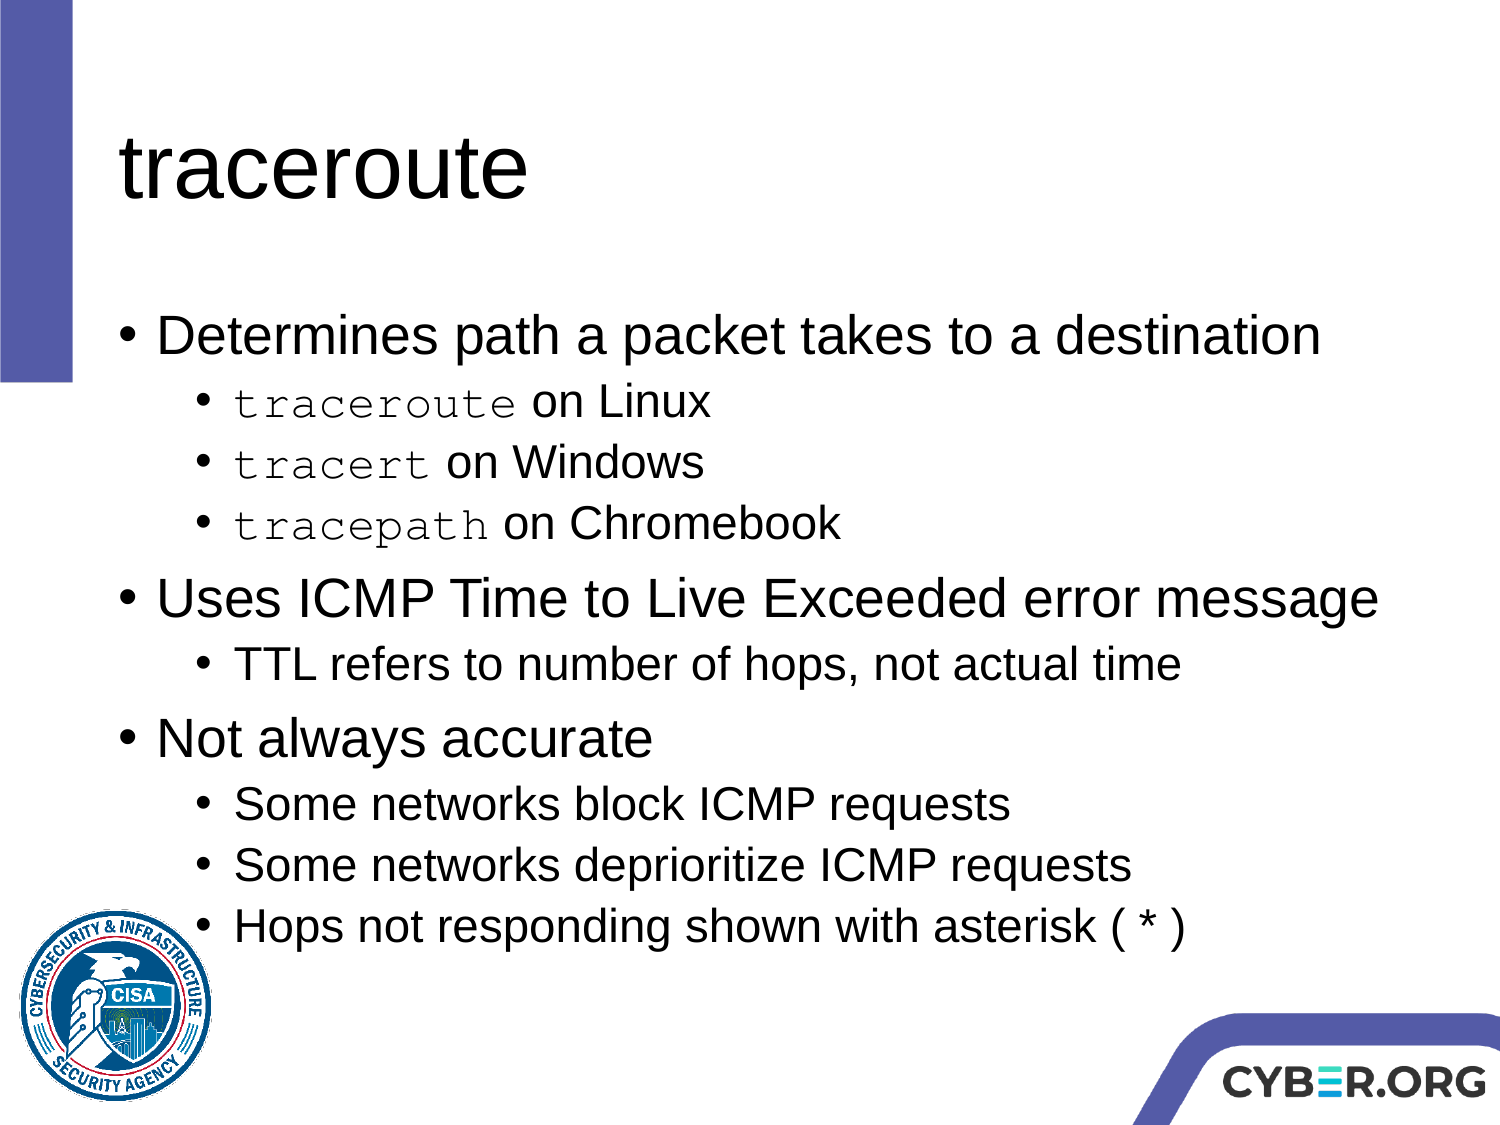

# traceroute
Determines path a packet takes to a destination
traceroute on Linux
tracert on Windows
tracepath on Chromebook
Uses ICMP Time to Live Exceeded error message
TTL refers to number of hops, not actual time
Not always accurate
Some networks block ICMP requests
Some networks deprioritize ICMP requests
Hops not responding shown with asterisk ( * )